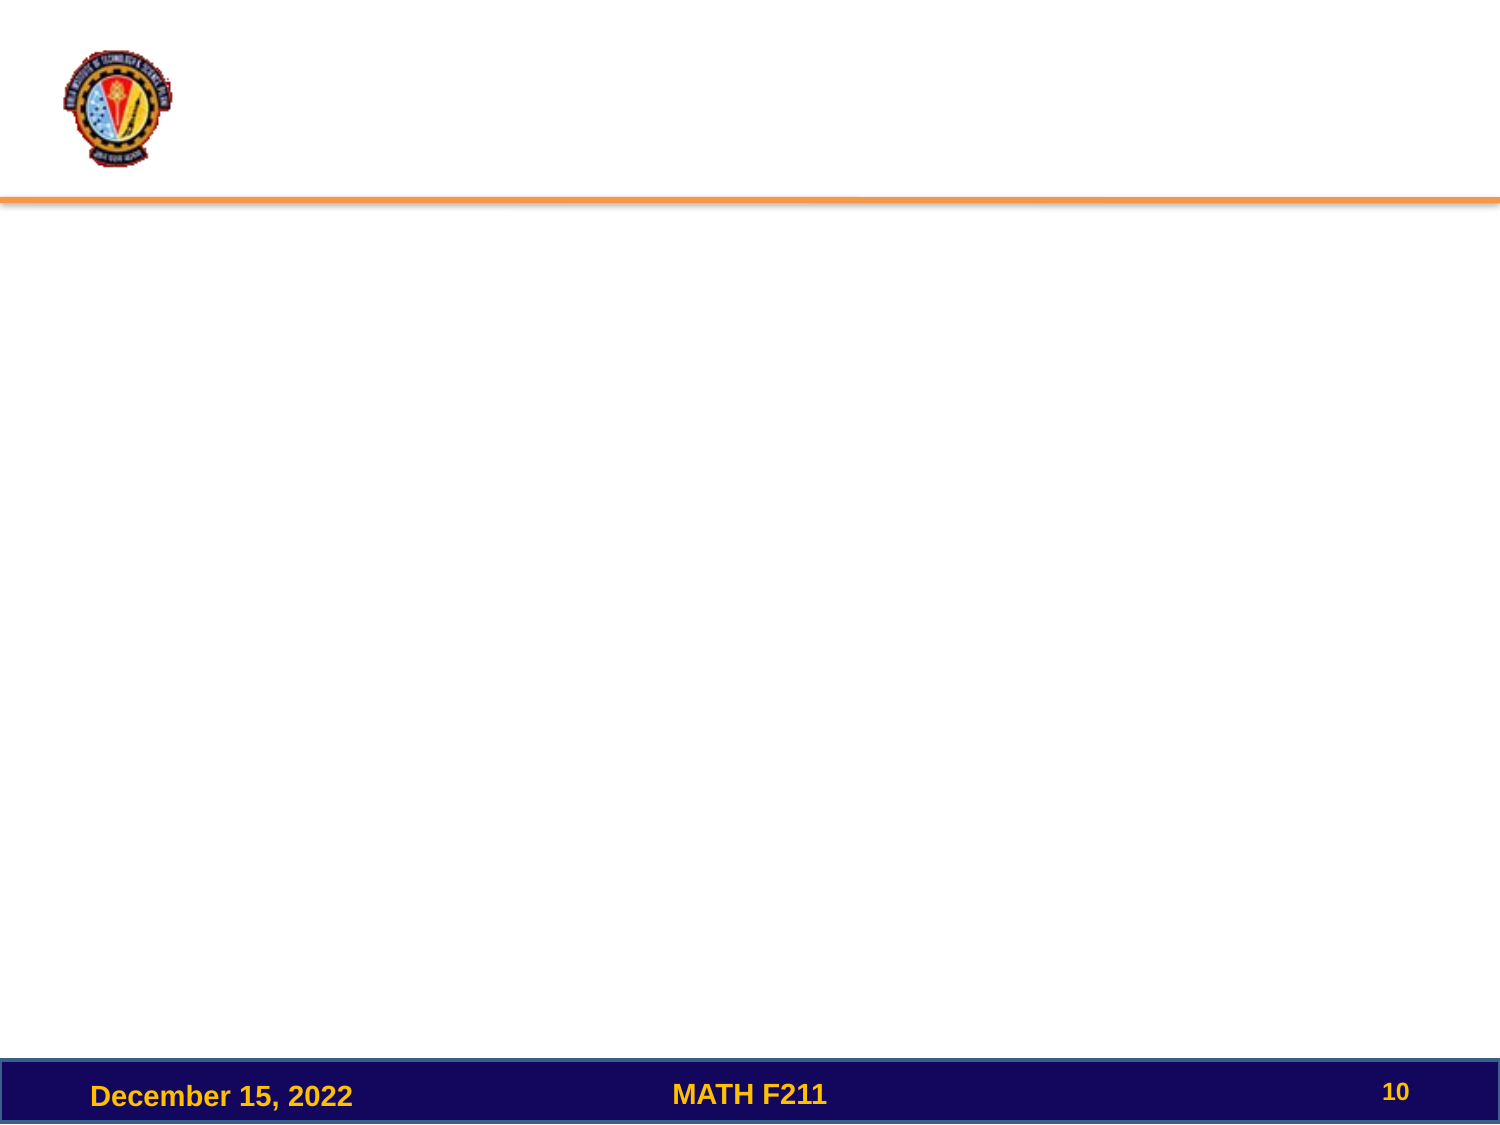

#

10
MATH F211
December 15, 2022